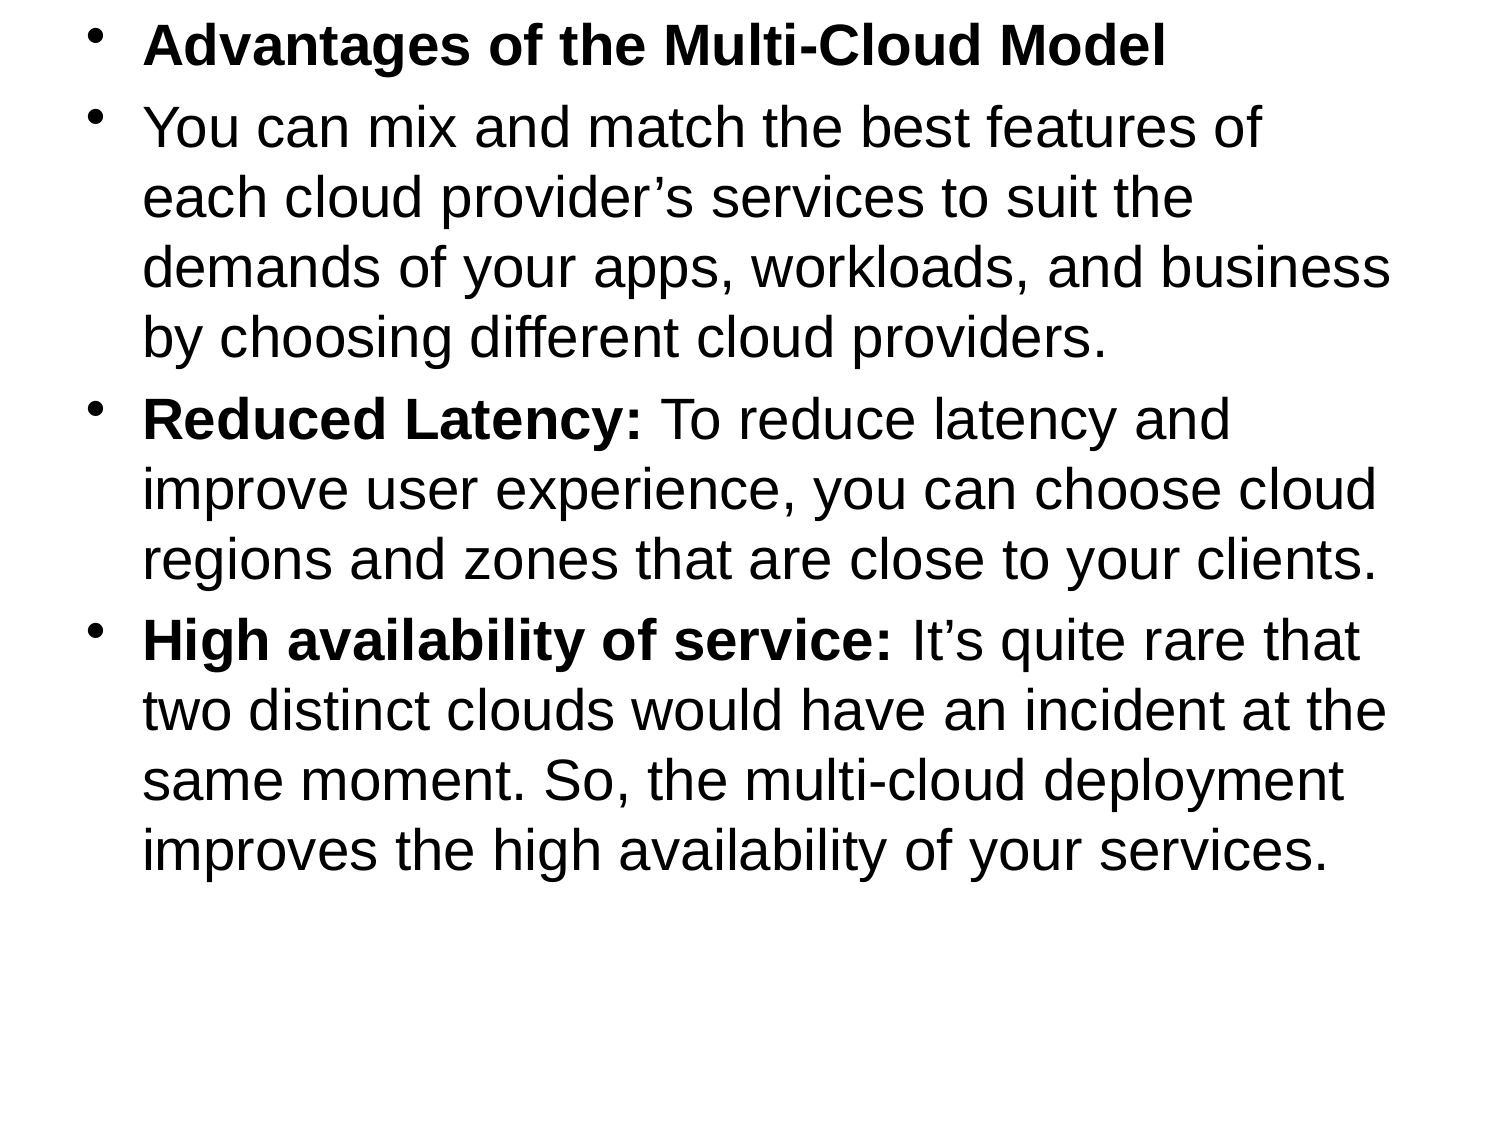

Advantages of the Multi-Cloud Model
You can mix and match the best features of each cloud provider’s services to suit the demands of your apps, workloads, and business by choosing different cloud providers.
Reduced Latency: To reduce latency and improve user experience, you can choose cloud regions and zones that are close to your clients.
High availability of service: It’s quite rare that two distinct clouds would have an incident at the same moment. So, the multi-cloud deployment improves the high availability of your services.